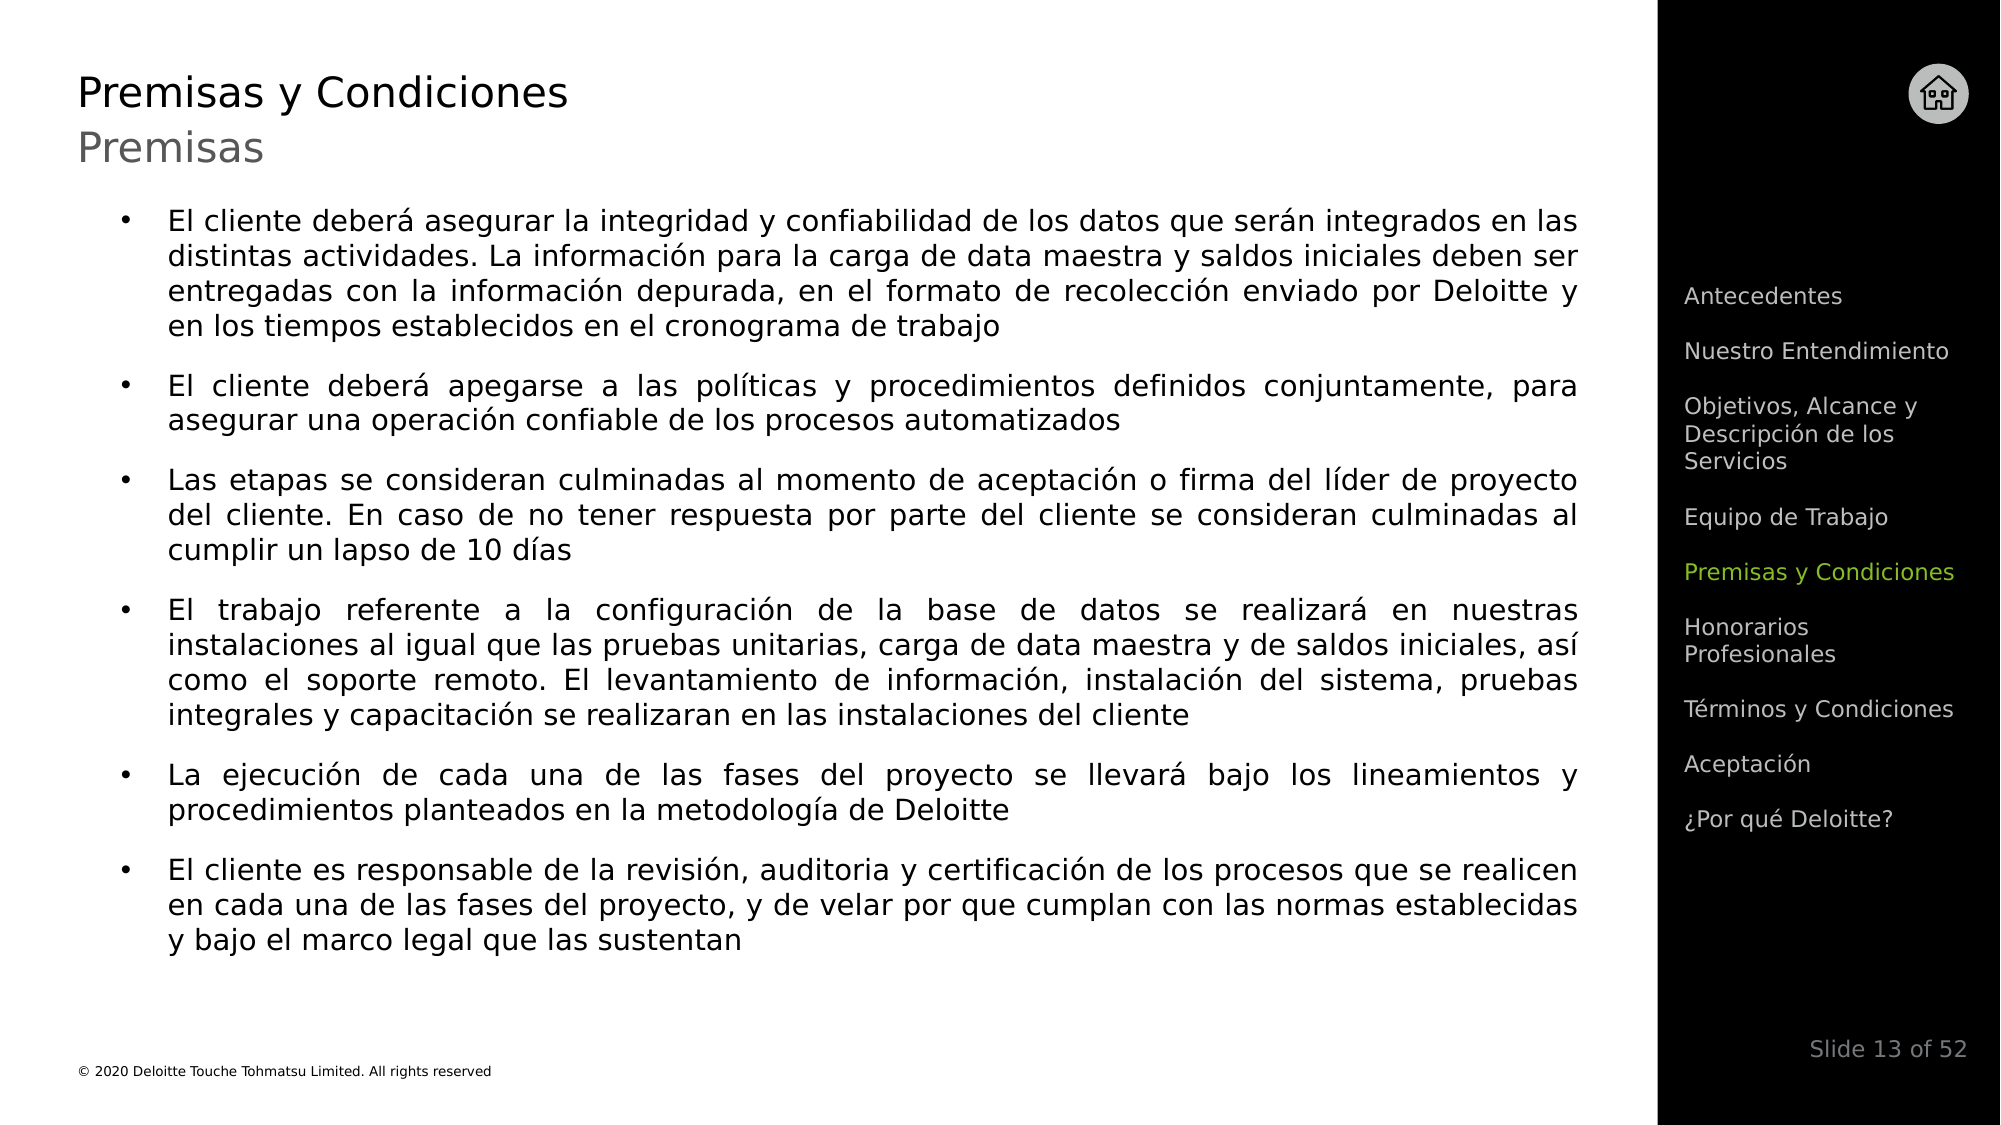

# Premisas y Condiciones
Premisas

El cliente deberá asegurar la integridad y confiabilidad de los datos que serán integrados en las distintas actividades. La información para la carga de data maestra y saldos iniciales deben ser entregadas con la información depurada, en el formato de recolección enviado por Deloitte y en los tiempos establecidos en el cronograma de trabajo
El cliente deberá apegarse a las políticas y procedimientos definidos conjuntamente, para asegurar una operación confiable de los procesos automatizados
Las etapas se consideran culminadas al momento de aceptación o firma del líder de proyecto del cliente. En caso de no tener respuesta por parte del cliente se consideran culminadas al cumplir un lapso de 10 días
El trabajo referente a la configuración de la base de datos se realizará en nuestras instalaciones al igual que las pruebas unitarias, carga de data maestra y de saldos iniciales, así como el soporte remoto. El levantamiento de información, instalación del sistema, pruebas integrales y capacitación se realizaran en las instalaciones del cliente
	La ejecución de cada una de las fases del proyecto se llevará bajo los lineamientos y procedimientos planteados en la metodología de Deloitte
	El cliente es responsable de la revisión, auditoria y certificación de los procesos que se realicen en cada una de las fases del proyecto, y de velar por que cumplan con las normas establecidas y bajo el marco legal que las sustentan

Antecedentes
Nuestro Entendimiento
Objetivos, Alcance y Descripción de los Servicios
Equipo de Trabajo
Premisas y Condiciones
Honorarios Profesionales
Términos y Condiciones
Aceptación
¿Por qué Deloitte?